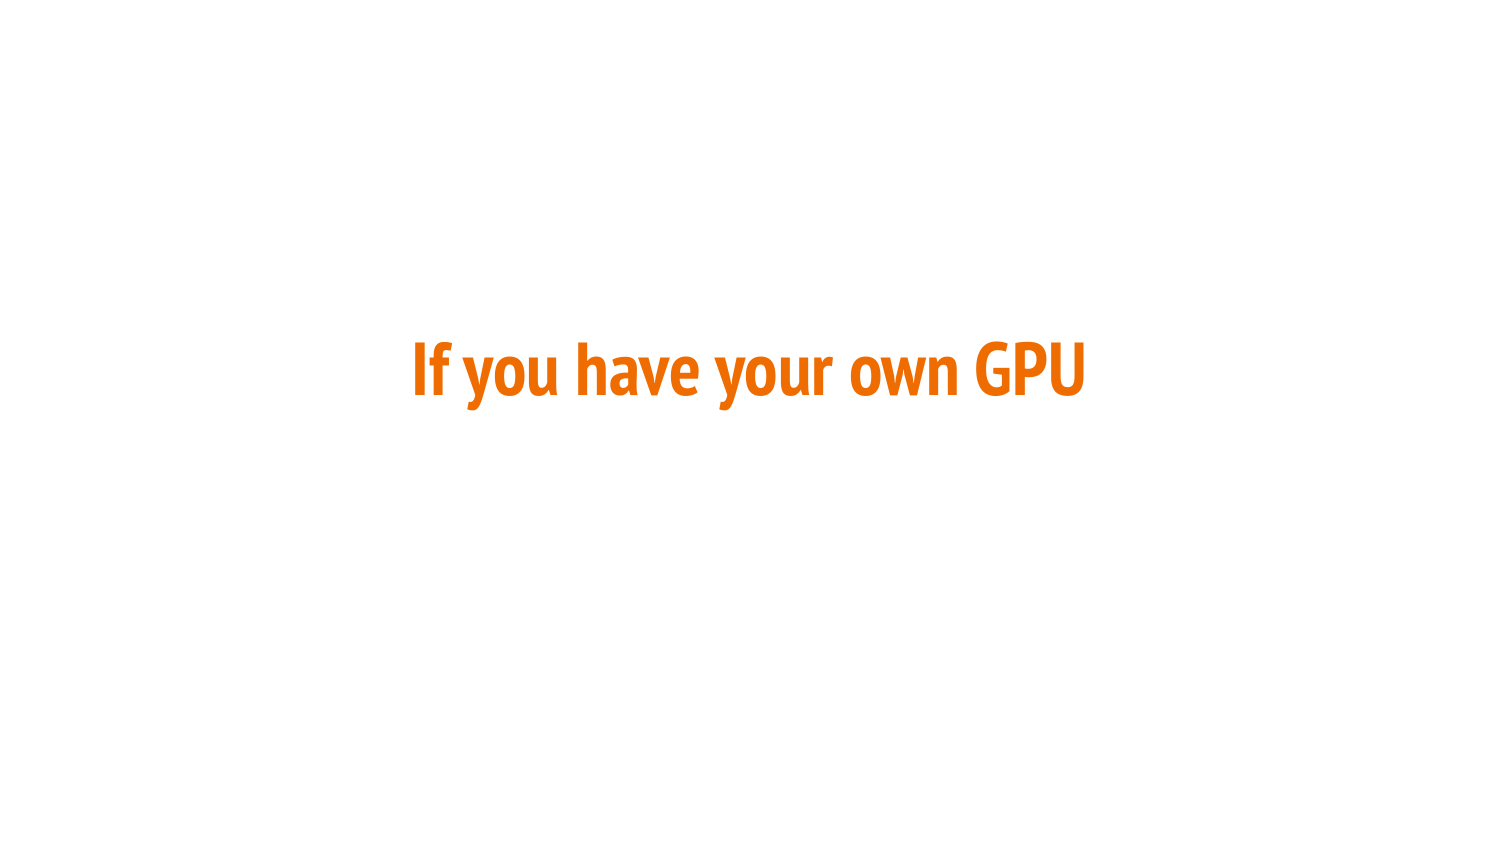

# If you have your own GPU